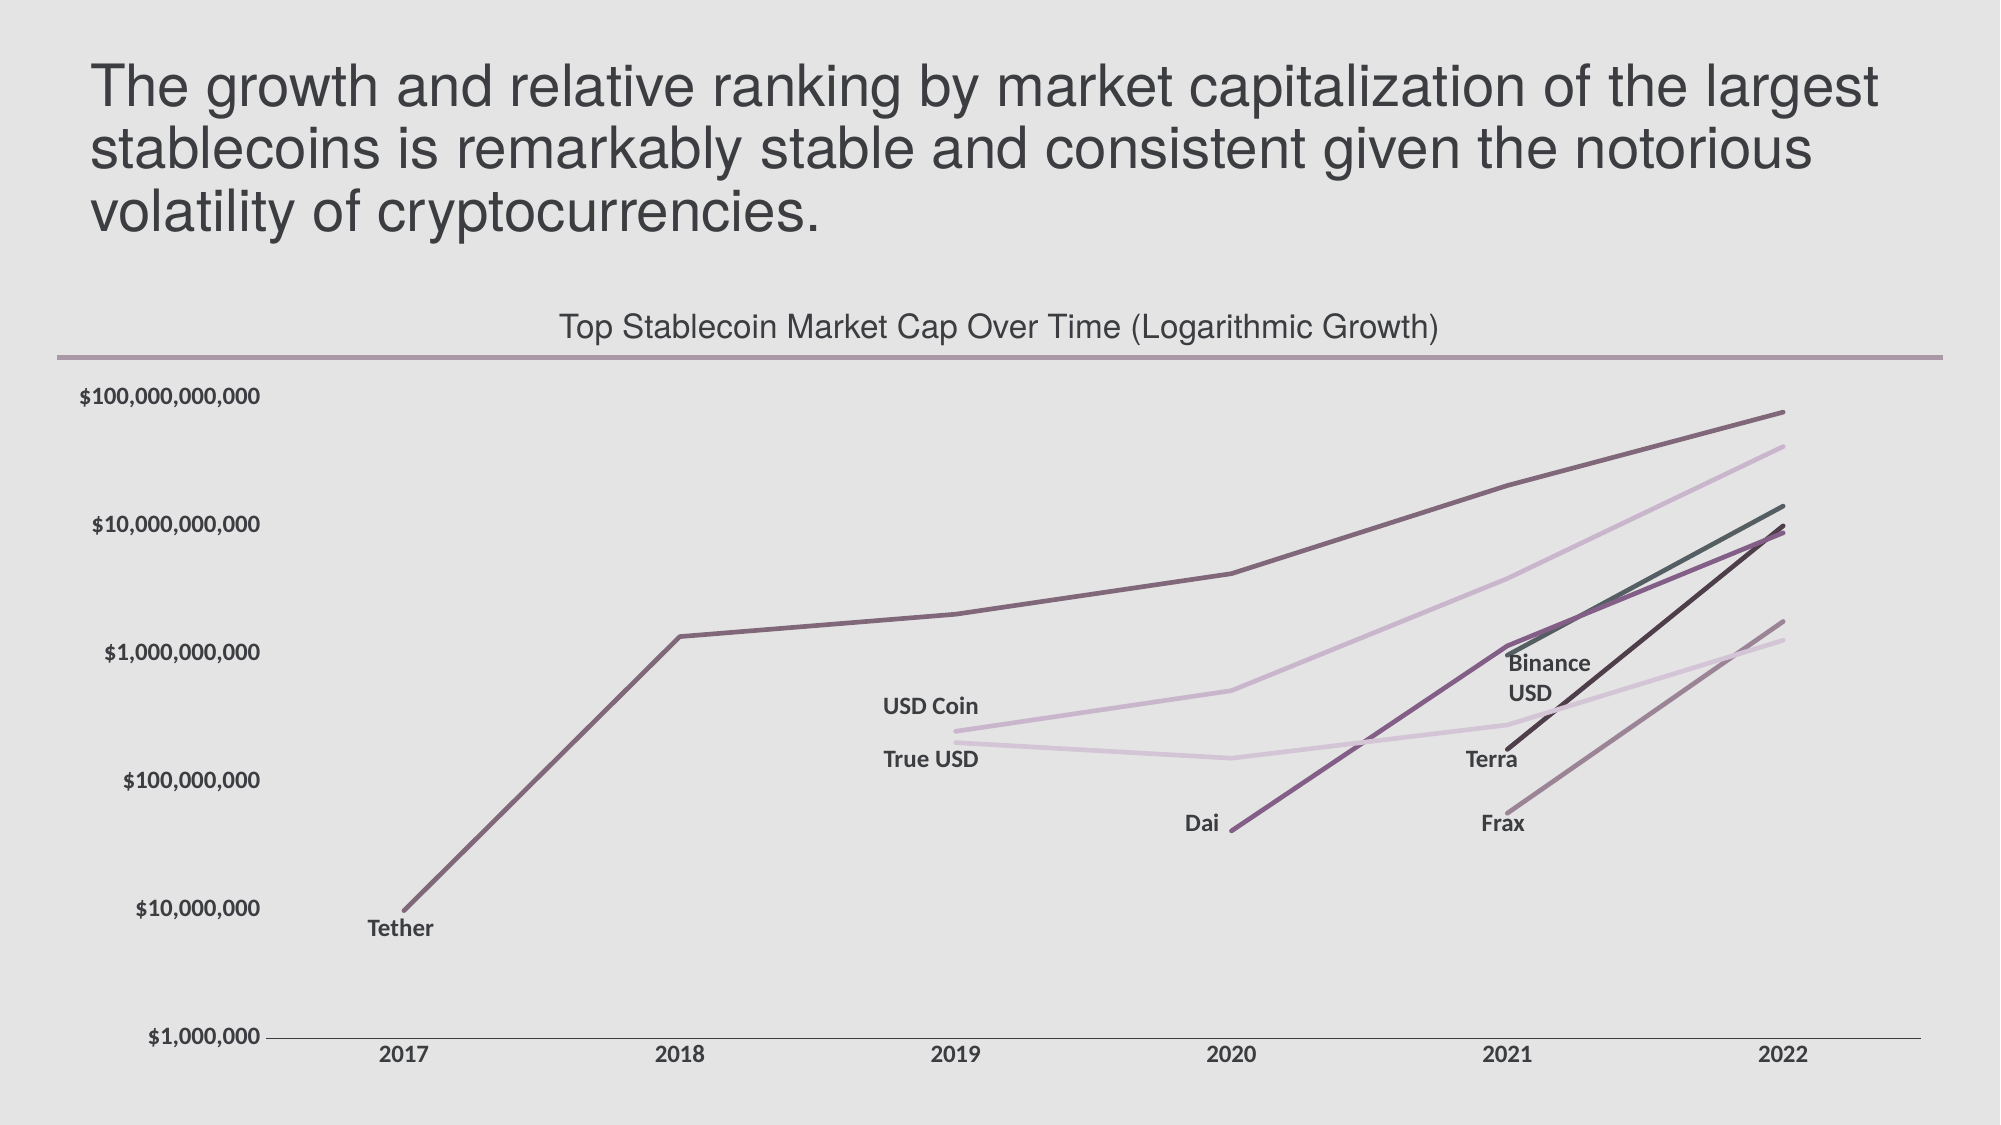

# The growth and relative ranking by market capitalization of the largest stablecoins is remarkably stable and consistent given the notorious volatility of cryptocurrencies.
Top Stablecoin Market Cap Over Time (Logarithmic Growth)

### Chart

| Category | Tether USD | USD Coin | Binance USD | Terra USD | DAI | Magic Internet Money | FRAX | True USD |
|---|---|---|---|---|---|---|---|---|
| 2017 | 9951590.0 | 0.0 | 0.0 | 0.0 | 0.0 | 0.0 | 0.0 | 0.0 |
| 2018 | 1380279517.44767 | 0.0 | 0.0 | 0.0 | 0.0 | 0.0 | 0.0 | 0.0 |
| 2019 | 2064549306.77854 | 250584341.007386 | 0.0 | 0.0 | 0.0 | 0.0 | 0.0 | 204642819.231413 |
| 2020 | 4285941694.73899 | 522027683.379936 | 0.0 | 0.0 | 41778474.8103255 | 0.0 | 0.0 | 154493229.384485 |
| 2021 | 20934027063.0407 | 3925840105.20827 | 986373629.613117 | 180996653.064313 | 1168798536.54063 | 0.0 | 57389050.4678435 | 281530655.530365 |
| 2022 | 78396945715.207 | 42213673134.9147 | 14450959879.6588 | 10135310921.6569 | 8945308696.33434 | 4566318486.87339 | 1812050599.74165 | 1292641541.66751 |
Binance
USD
USD Coin
True USD
Terra
Dai
Frax
Tether